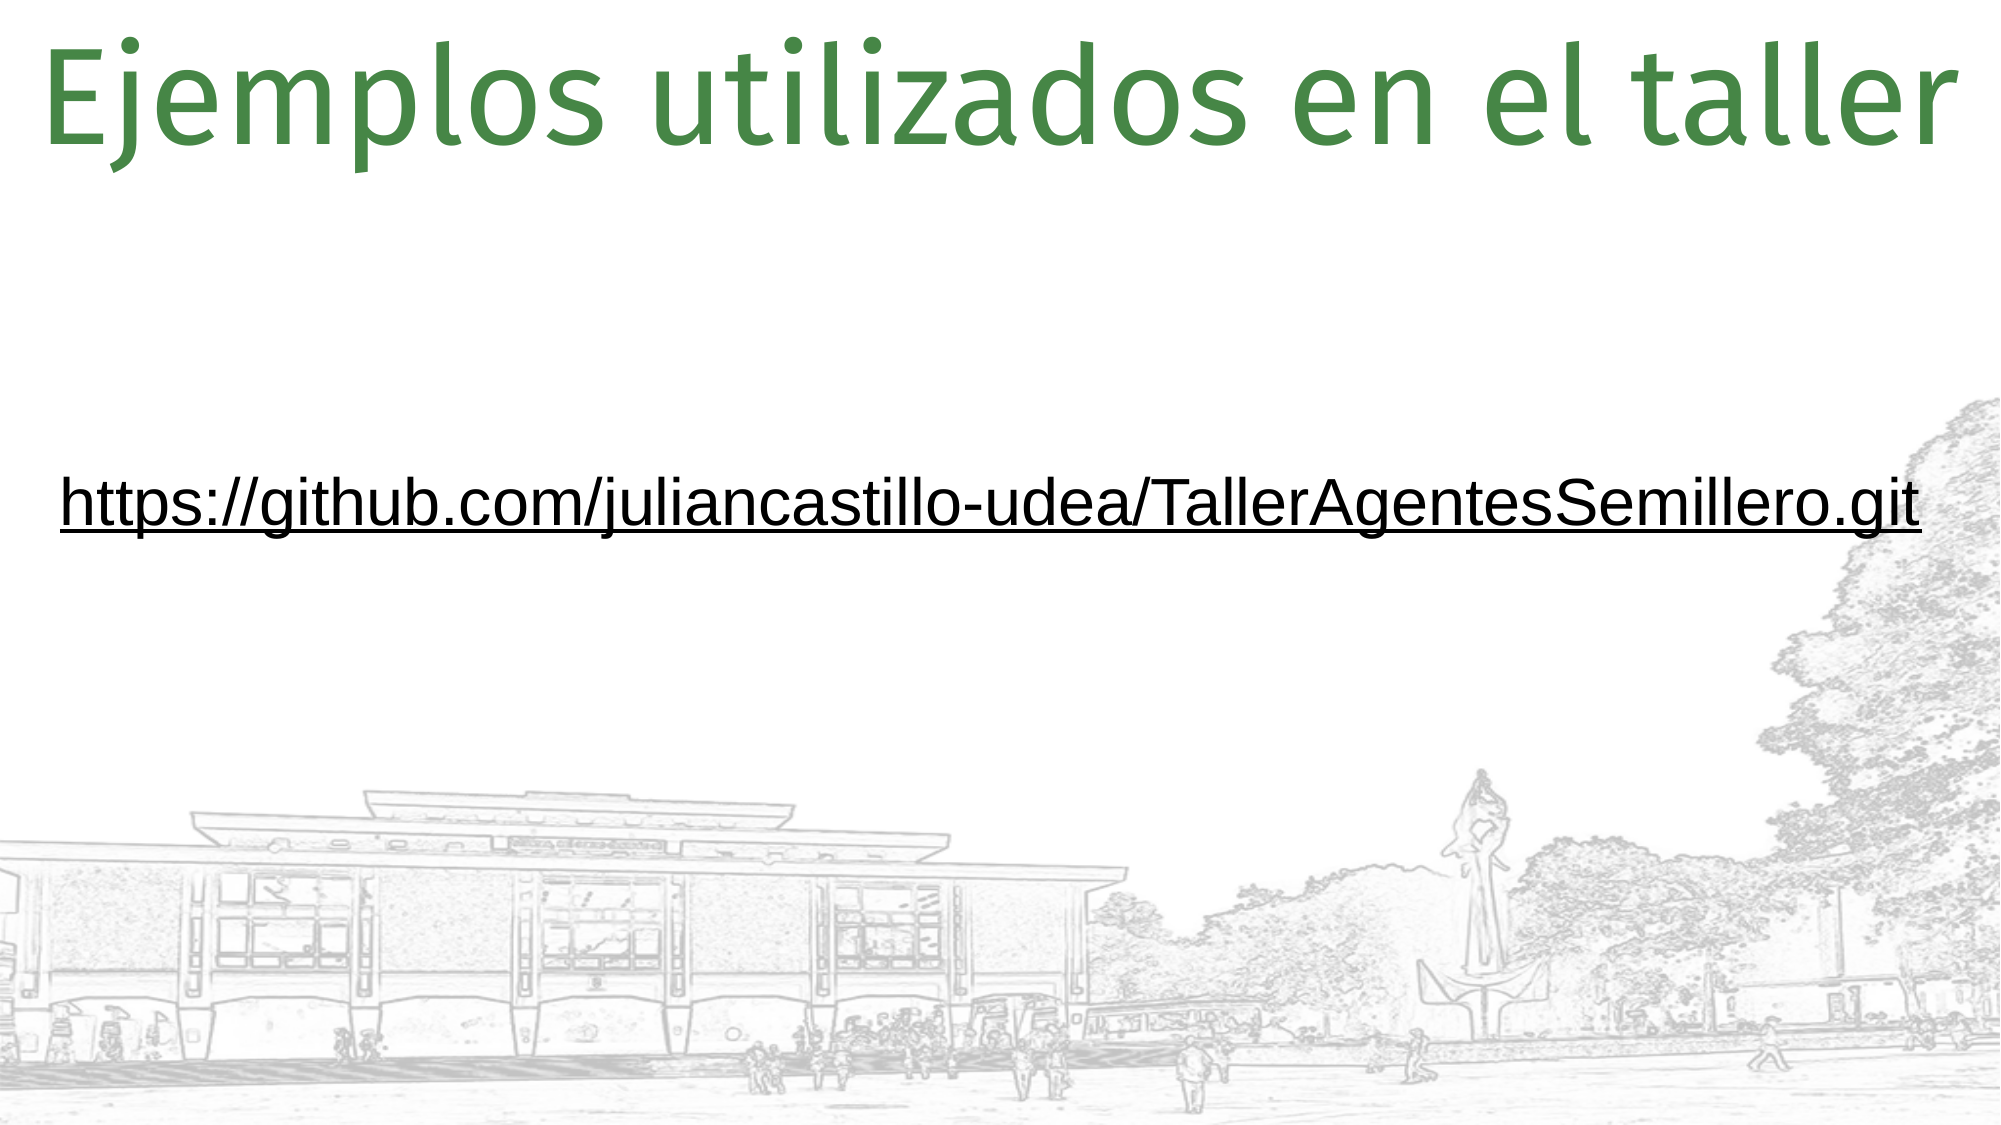

# Ejemplos utilizados en el taller
https://github.com/juliancastillo-udea/TallerAgentesSemillero.git